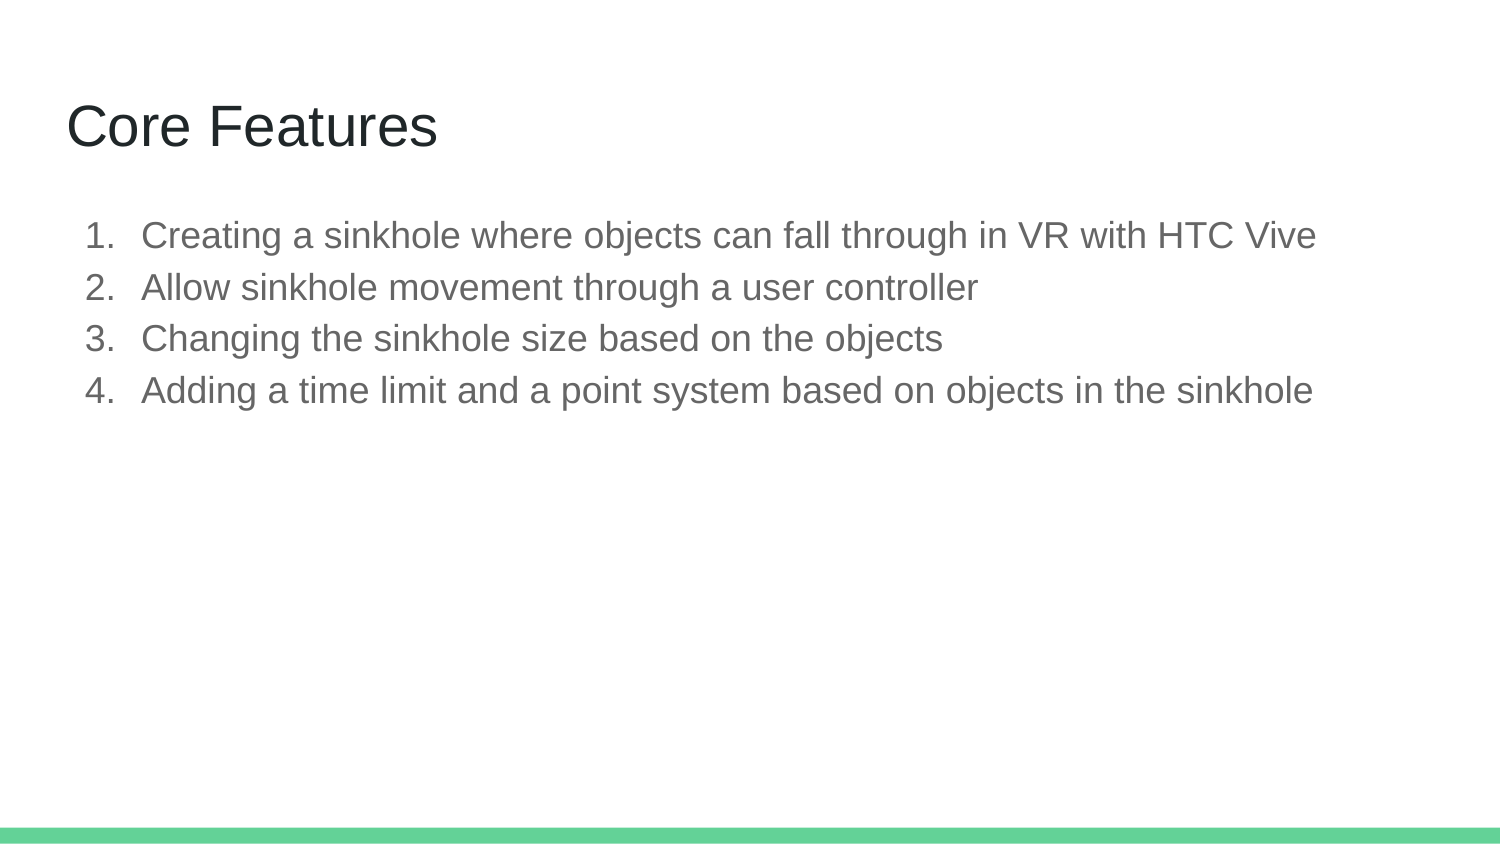

# Core Features
Creating a sinkhole where objects can fall through in VR with HTC Vive
Allow sinkhole movement through a user controller
Changing the sinkhole size based on the objects
Adding a time limit and a point system based on objects in the sinkhole